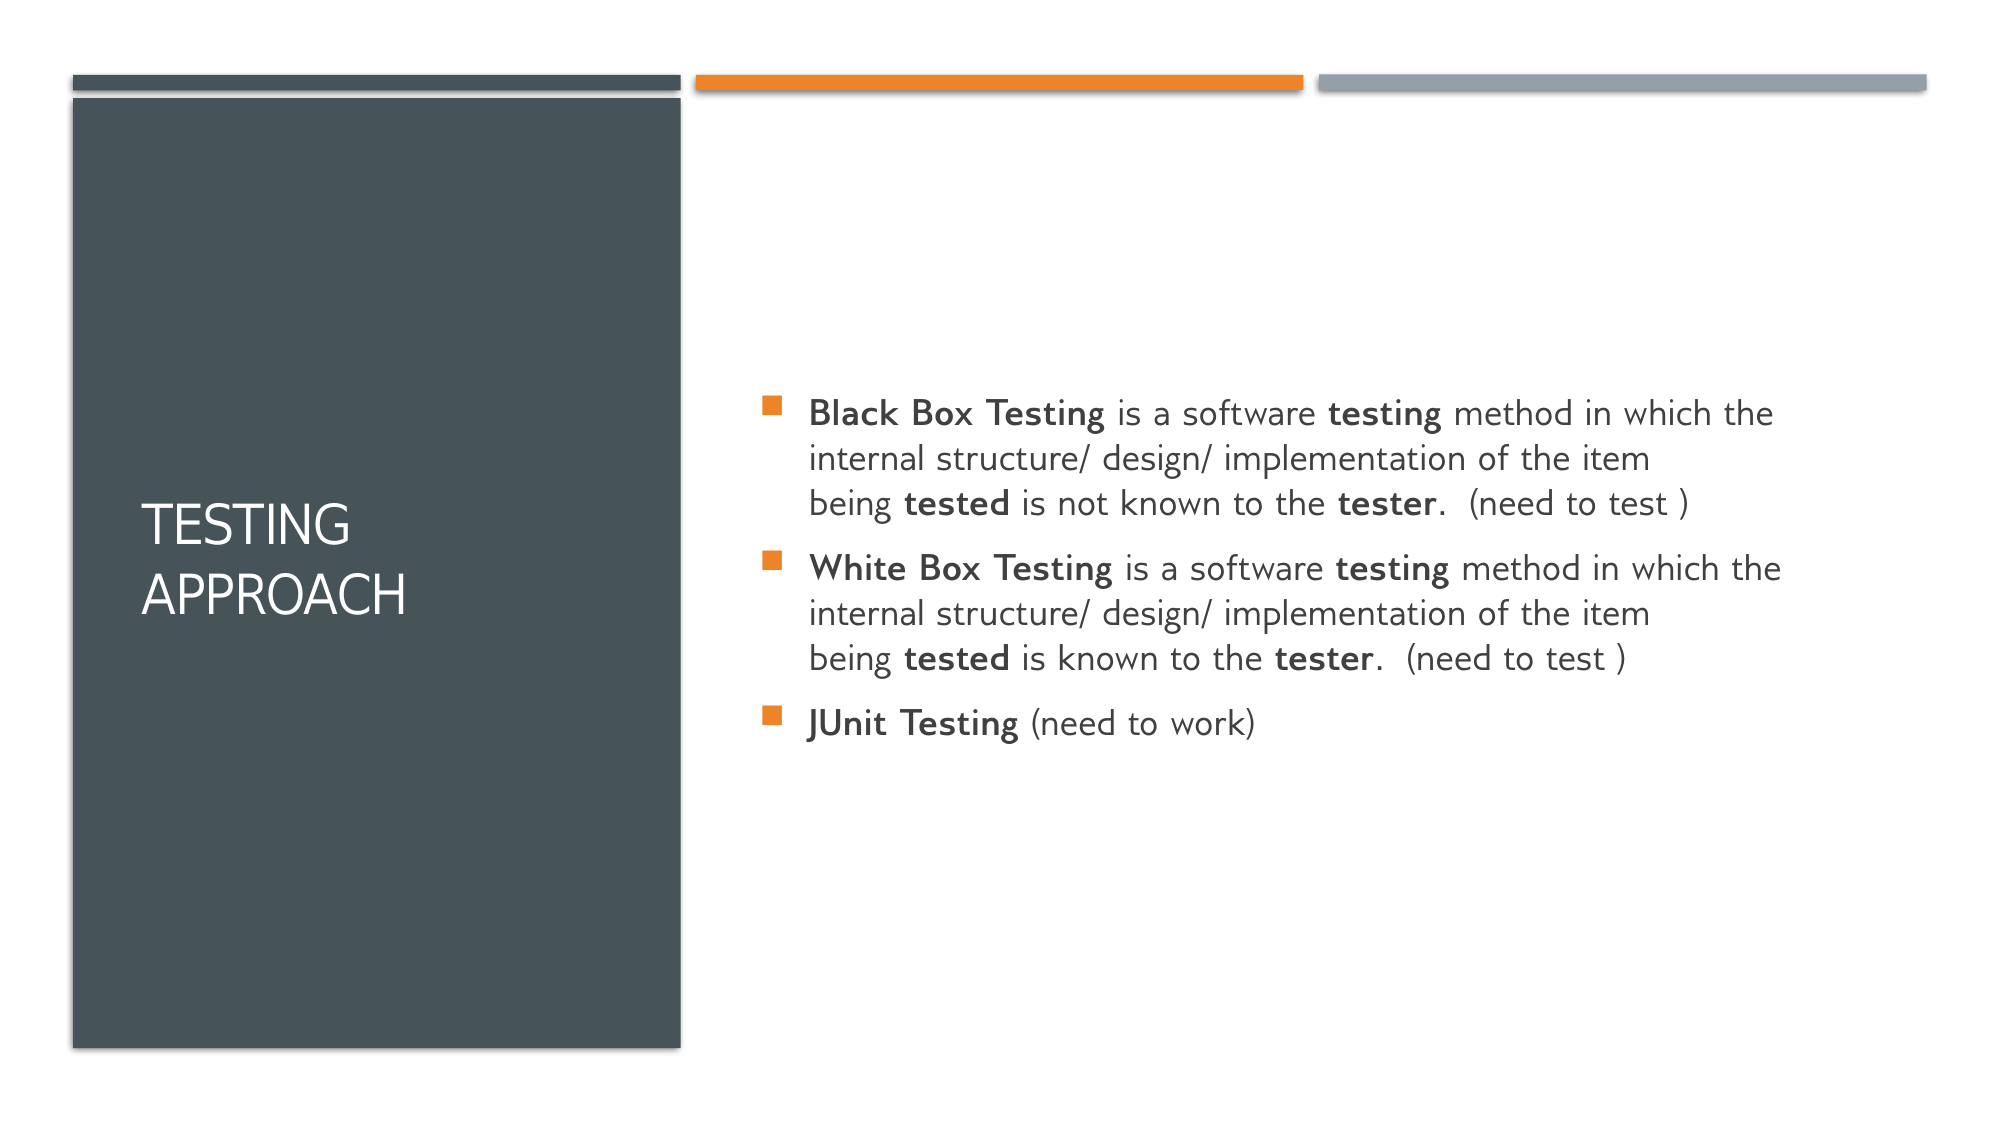

# TESTING APPROACH
Black Box Testing is a software testing method in which the internal structure/ design/ implementation of the item being tested is not known to the tester.  (need to test )
White Box Testing is a software testing method in which the internal structure/ design/ implementation of the item being tested is known to the tester.  (need to test )
JUnit Testing (need to work)